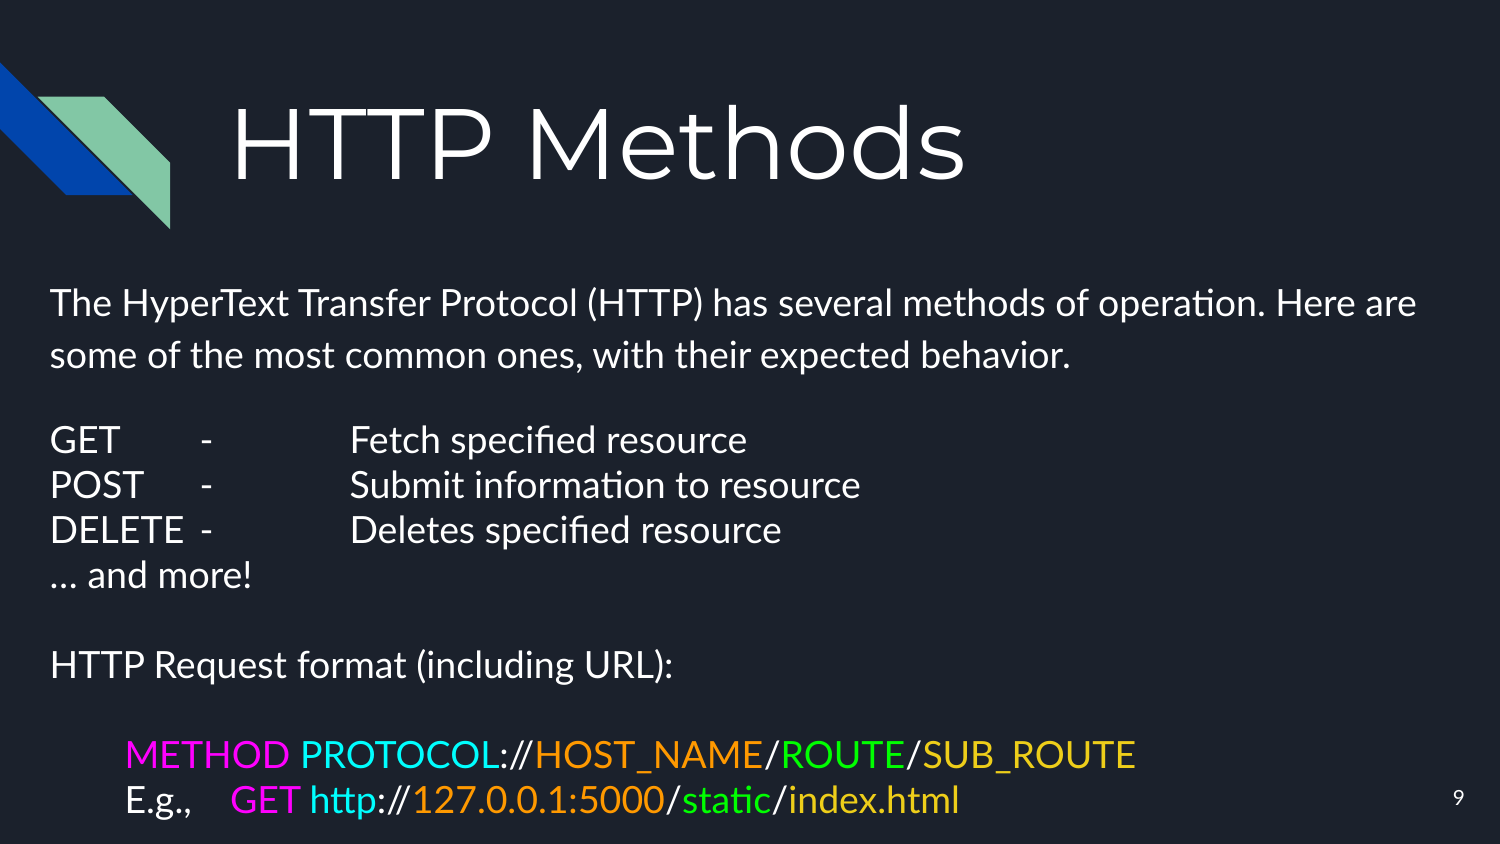

# HTTP Methods
The HyperText Transfer Protocol (HTTP) has several methods of operation. Here are some of the most common ones, with their expected behavior.
GET 	-	Fetch specified resource
POST 	-	Submit information to resource
DELETE	-	Deletes specified resource
… and more!

HTTP Request format (including URL):

METHOD PROTOCOL://HOST_NAME/ROUTE/SUB_ROUTE
E.g.,    GET http://127.0.0.1:5000/static/index.html

9